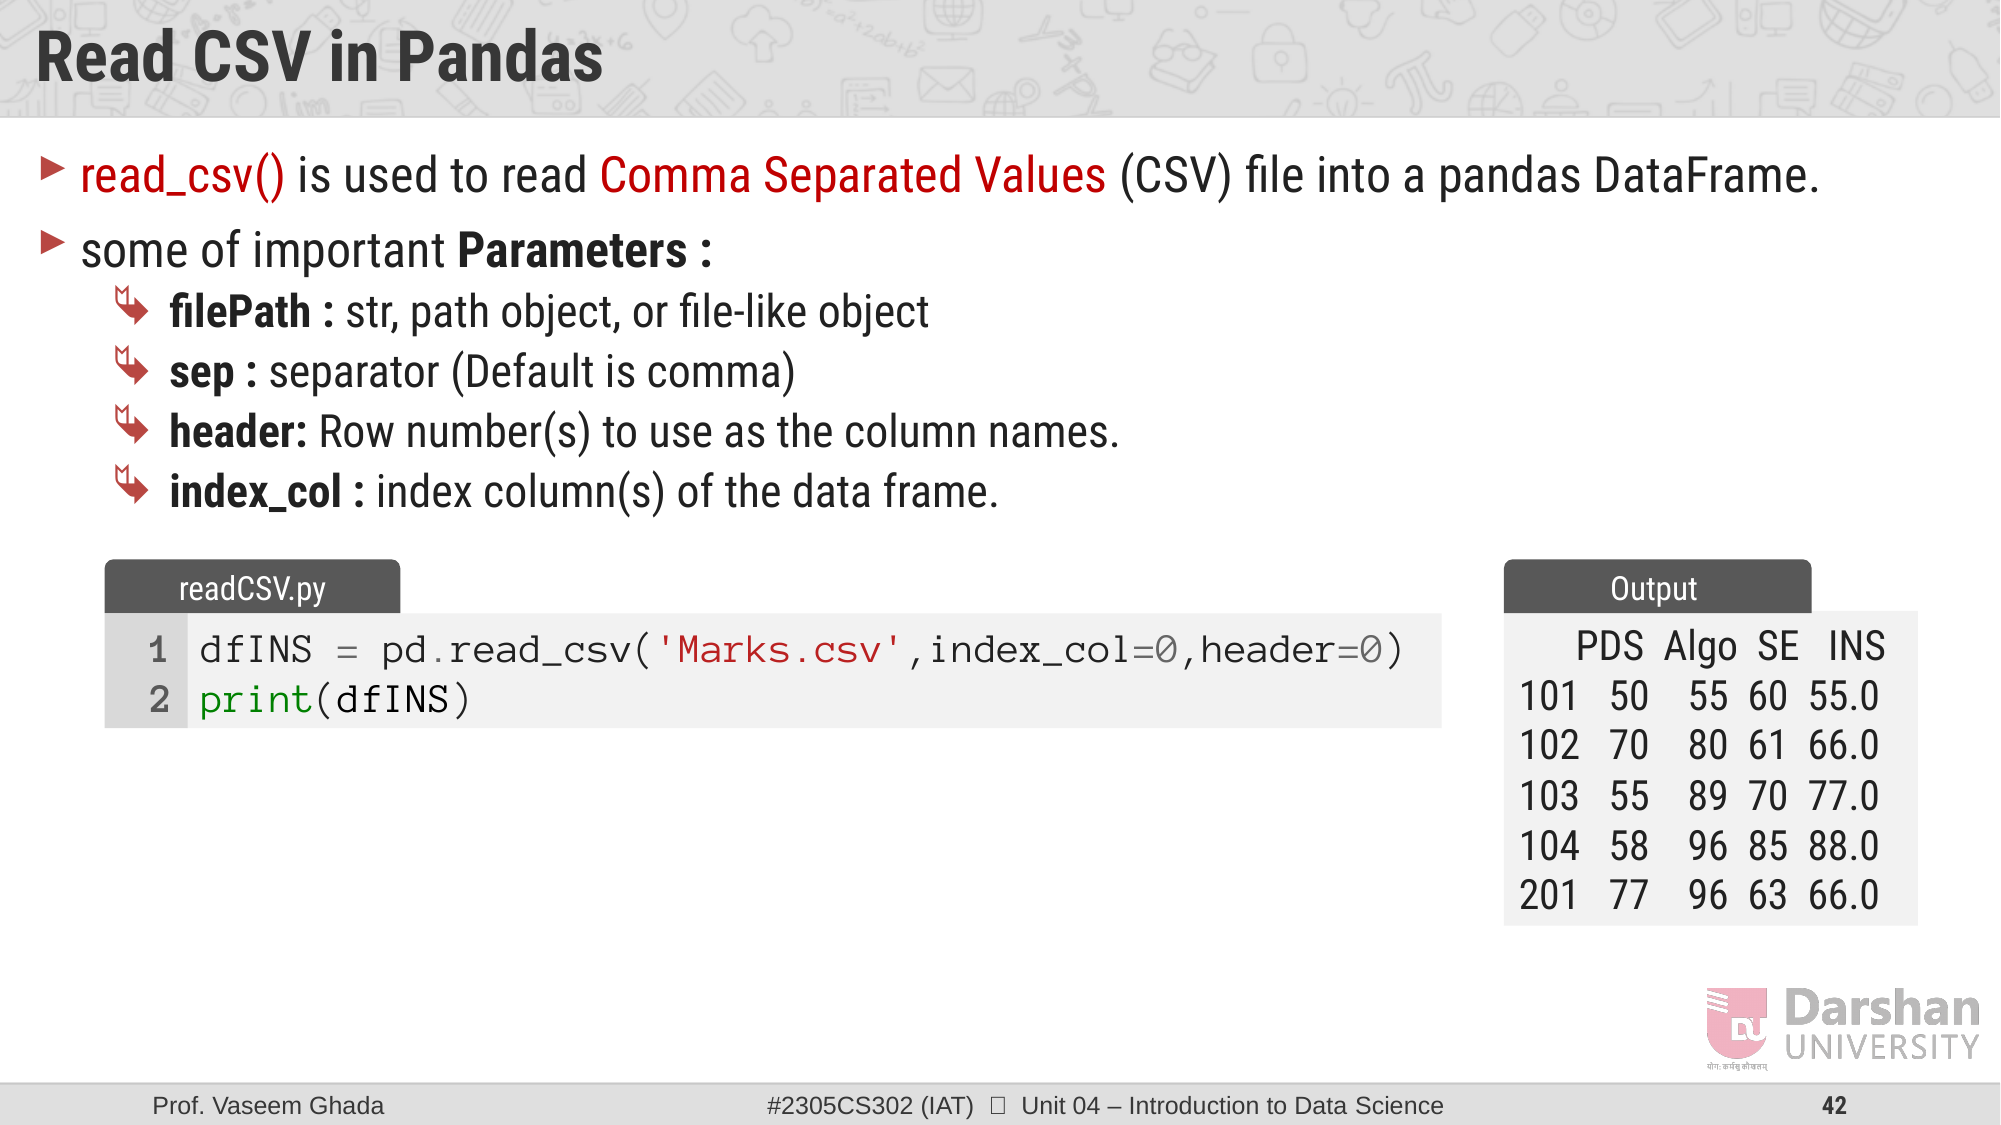

# Read CSV in Pandas
read_csv() is used to read Comma Separated Values (CSV) file into a pandas DataFrame.
some of important Parameters :
filePath : str, path object, or file-like object
sep : separator (Default is comma)
header: Row number(s) to use as the column names.
index_col : index column(s) of the data frame.

readCSV.py
Output
      PDS  Algo  SE   INS
101   50    55  60  55.0
102   70    80  61  66.0
103   55    89  70  77.0
104   58    96  85  88.0
201   77    96  63  66.0
1
2
dfINS = pd.read_csv('Marks.csv',index_col=0,header=0)
print(dfINS)